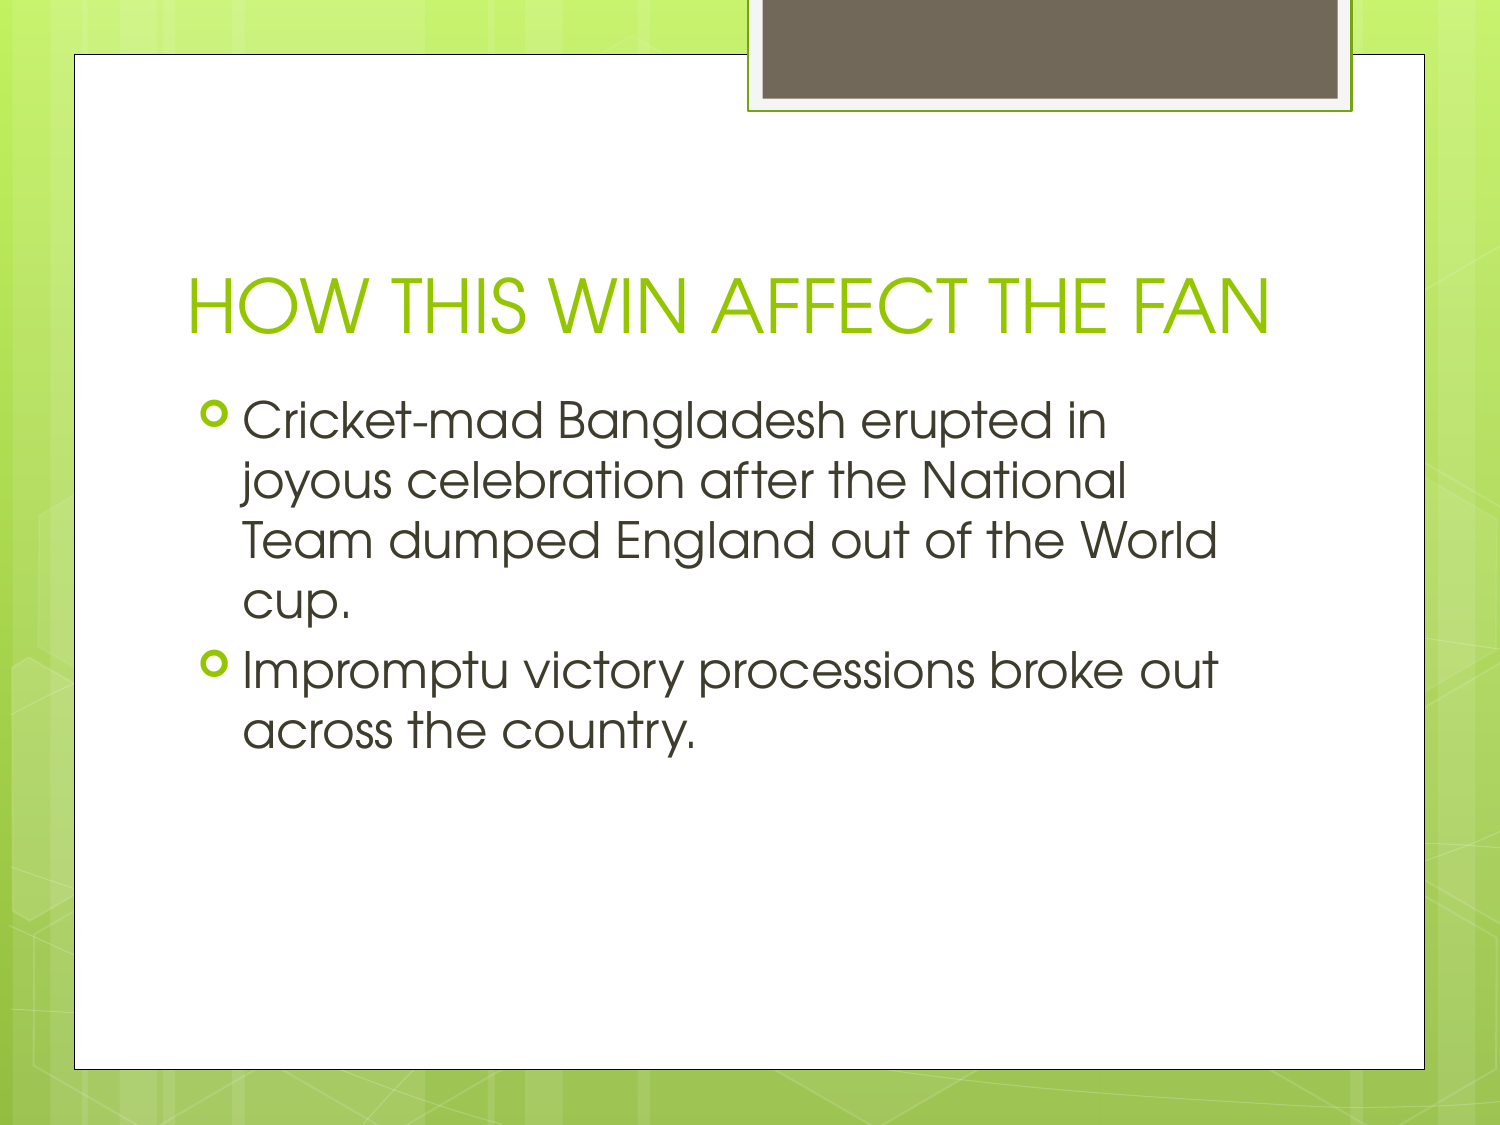

# HOW THIS WIN AFFECT THE FAN
Cricket-mad Bangladesh erupted in joyous celebration after the National Team dumped England out of the World cup.
Impromptu victory processions broke out across the country.